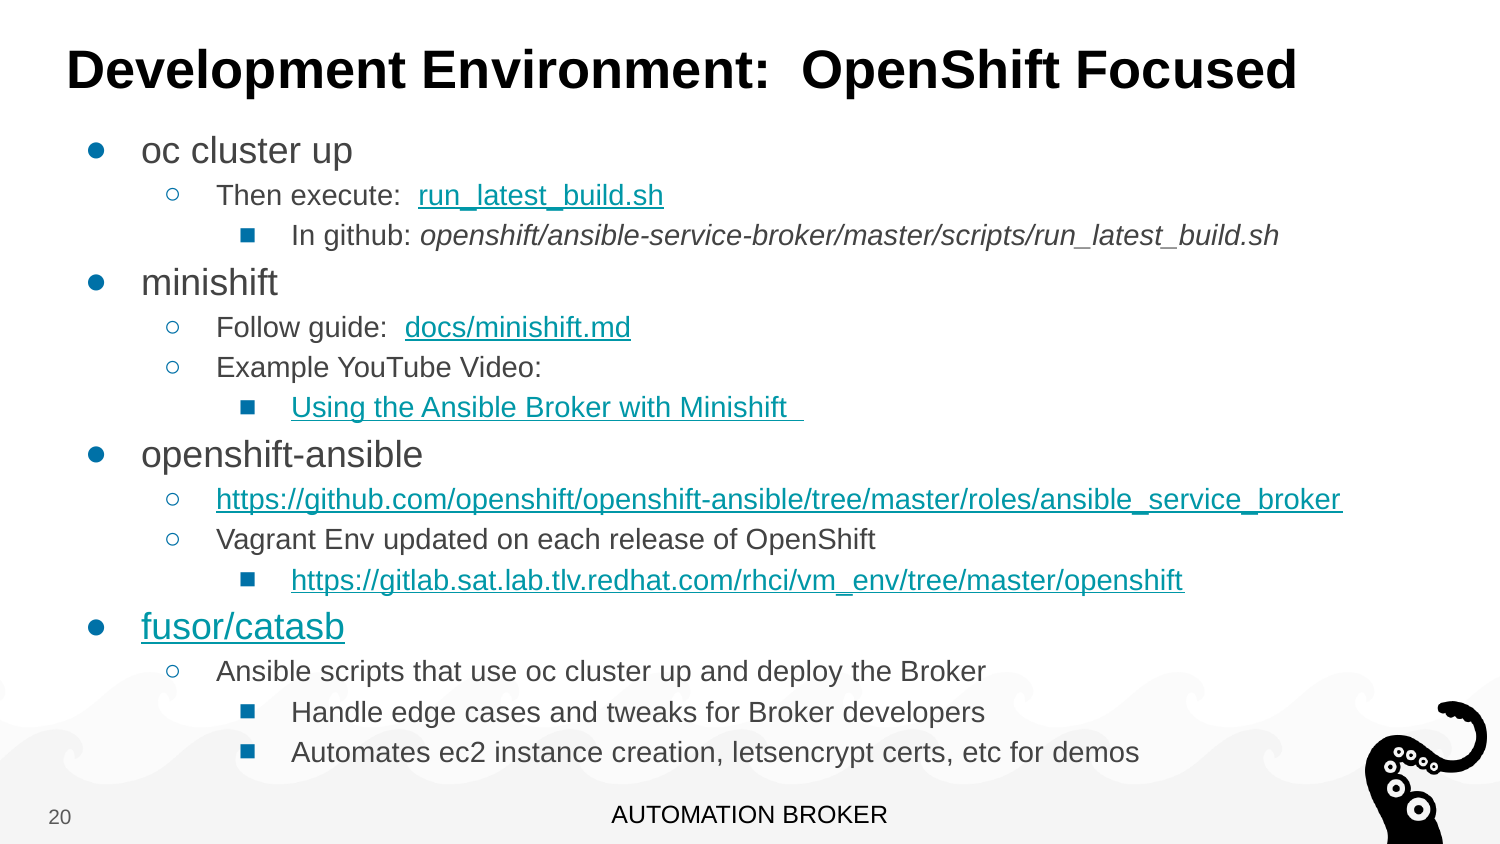

# Development Environment:  OpenShift Focused
oc cluster up
Then execute:  run_latest_build.sh
In github: openshift/ansible-service-broker/master/scripts/run_latest_build.sh
minishift
Follow guide:  docs/minishift.md
Example YouTube Video:
Using the Ansible Broker with Minishift
openshift-ansible
https://github.com/openshift/openshift-ansible/tree/master/roles/ansible_service_broker
Vagrant Env updated on each release of OpenShift
https://gitlab.sat.lab.tlv.redhat.com/rhci/vm_env/tree/master/openshift
fusor/catasb
Ansible scripts that use oc cluster up and deploy the Broker
Handle edge cases and tweaks for Broker developers
Automates ec2 instance creation, letsencrypt certs, etc for demos
20